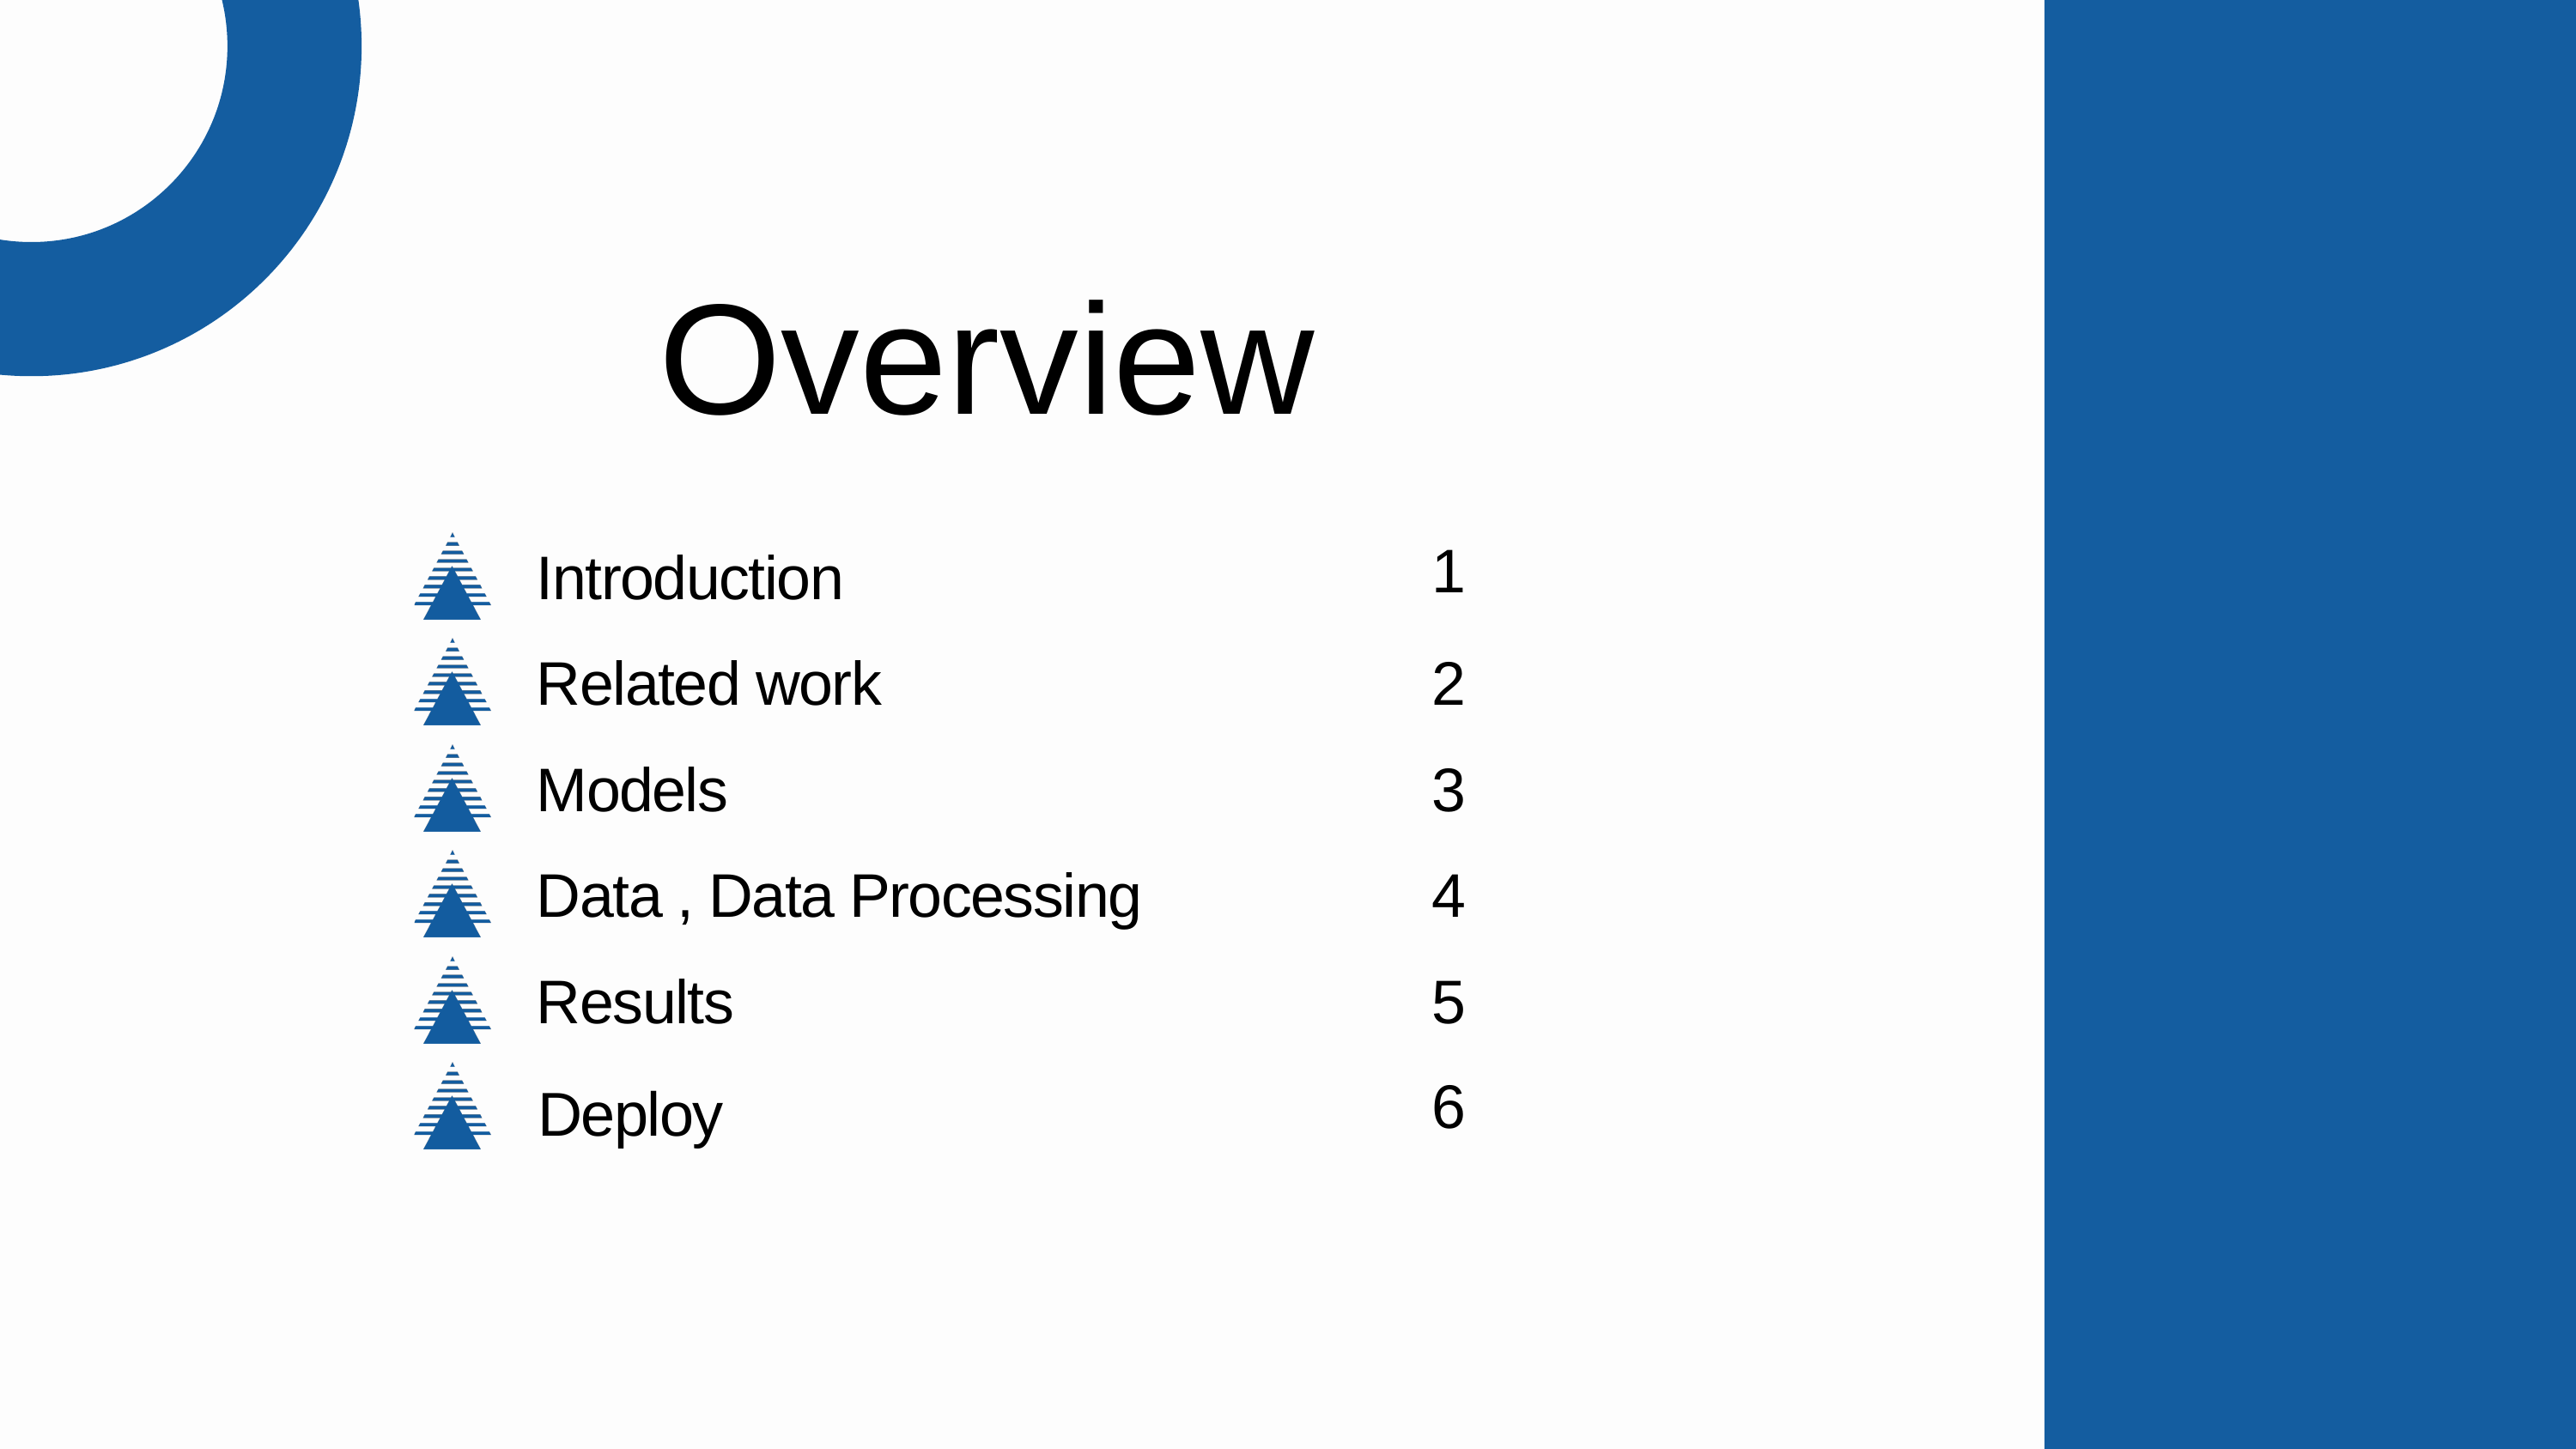

Overview
1
Introduction

Related work
2

Models
3

Data , Data Processing
4

Results
5

6
Deploy